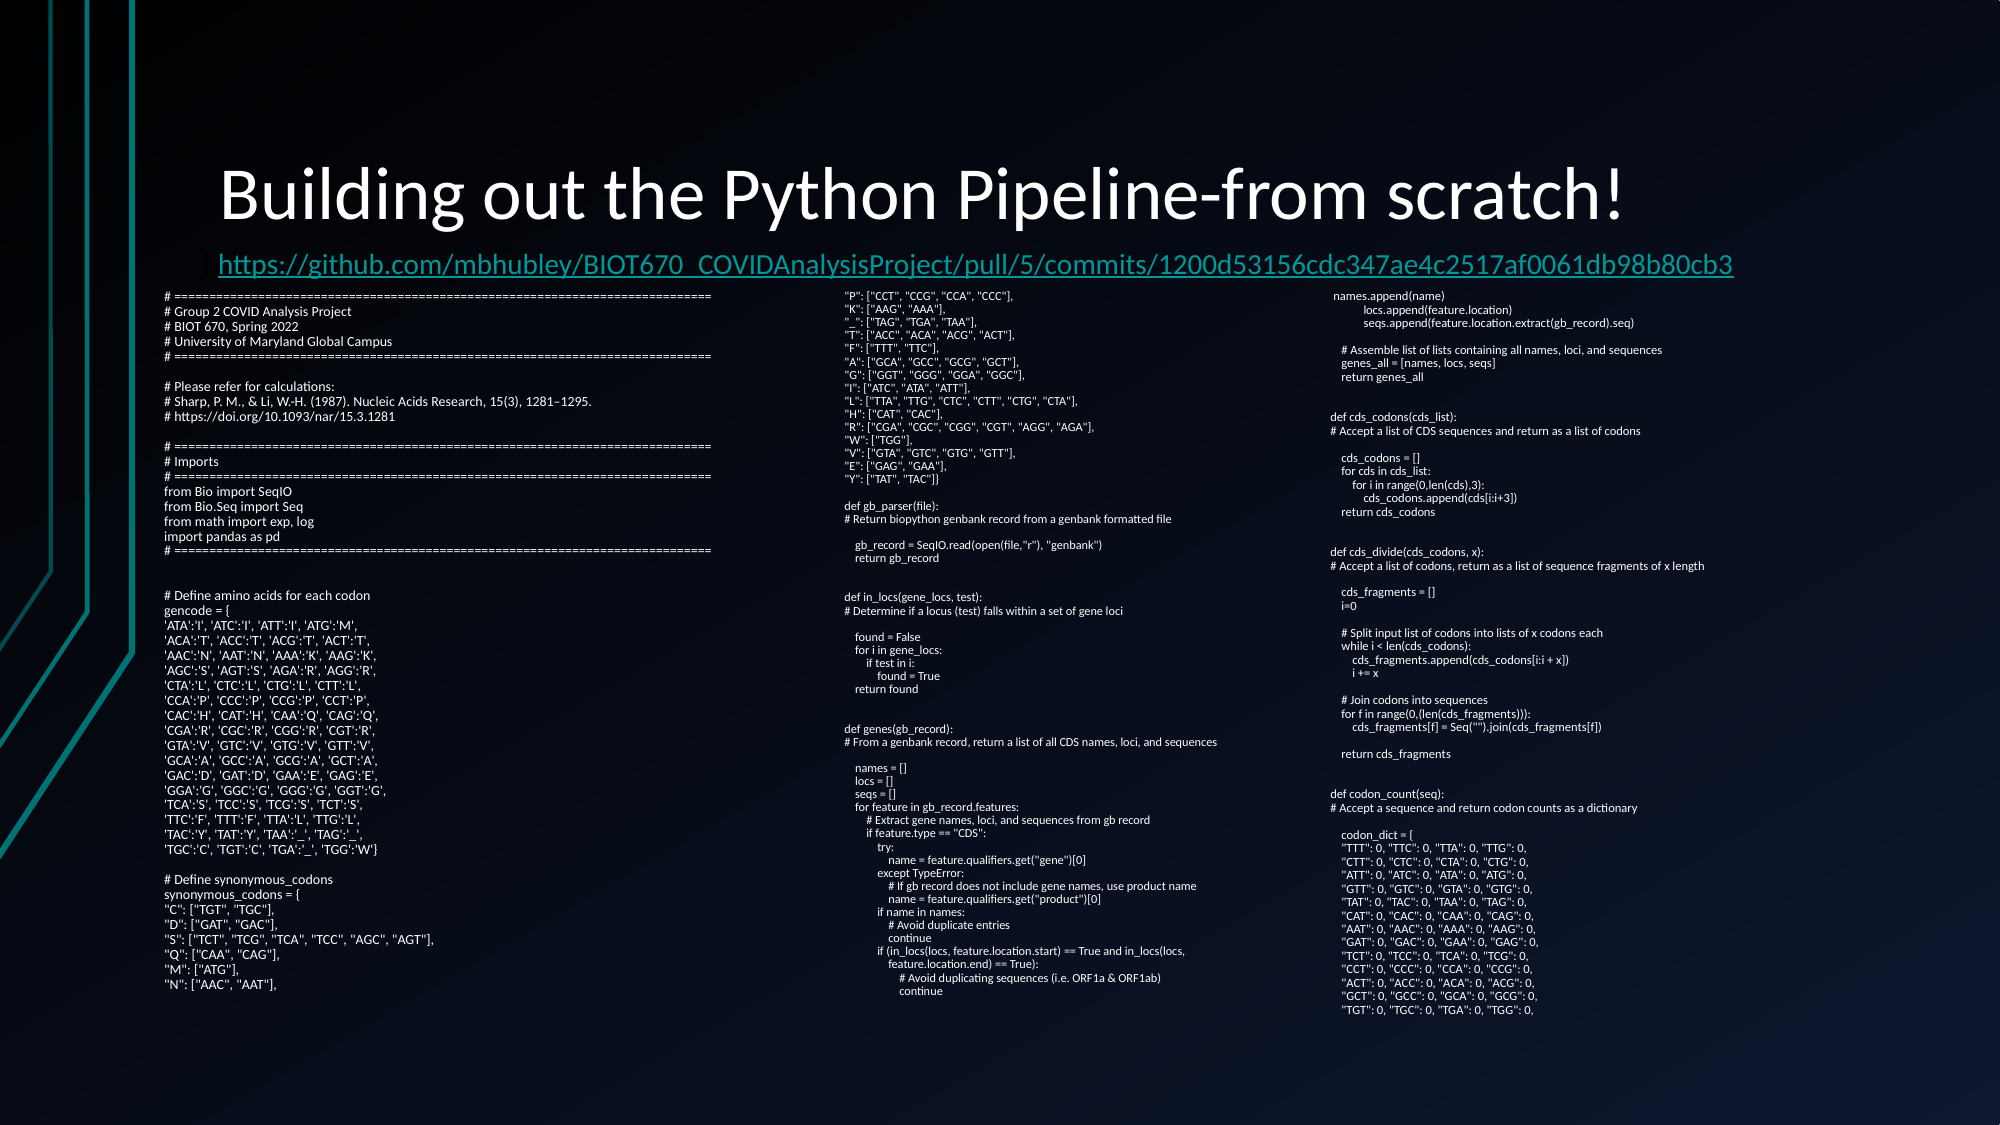

# Building out the Python Pipeline-from scratch!
hhttps://github.com/mbhubley/BIOT670_COVIDAnalysisProject/pull/5/commits/1200d53156cdc347ae4c2517af0061db98b80cb3
# =============================================================================
# Group 2 COVID Analysis Project
# BIOT 670, Spring 2022
# University of Maryland Global Campus
# =============================================================================

# Please refer for calculations:
# Sharp, P. M., & Li, W.-H. (1987). Nucleic Acids Research, 15(3), 1281–1295.
# https://doi.org/10.1093/nar/15.3.1281

# =============================================================================
# Imports
# =============================================================================
from Bio import SeqIO
from Bio.Seq import Seq
from math import exp, log
import pandas as pd
# =============================================================================

# Define amino acids for each codon
gencode = {
'ATA':'I', 'ATC':'I', 'ATT':'I', 'ATG':'M',
'ACA':'T', 'ACC':'T', 'ACG':'T', 'ACT':'T',
'AAC':'N', 'AAT':'N', 'AAA':'K', 'AAG':'K',
'AGC':'S', 'AGT':'S', 'AGA':'R', 'AGG':'R',
'CTA':'L', 'CTC':'L', 'CTG':'L', 'CTT':'L',
'CCA':'P', 'CCC':'P', 'CCG':'P', 'CCT':'P',
'CAC':'H', 'CAT':'H', 'CAA':'Q', 'CAG':'Q',
'CGA':'R', 'CGC':'R', 'CGG':'R', 'CGT':'R',
'GTA':'V', 'GTC':'V', 'GTG':'V', 'GTT':'V',
'GCA':'A', 'GCC':'A', 'GCG':'A', 'GCT':'A',
'GAC':'D', 'GAT':'D', 'GAA':'E', 'GAG':'E',
'GGA':'G', 'GGC':'G', 'GGG':'G', 'GGT':'G',
'TCA':'S', 'TCC':'S', 'TCG':'S', 'TCT':'S',
'TTC':'F', 'TTT':'F', 'TTA':'L', 'TTG':'L',
'TAC':'Y', 'TAT':'Y', 'TAA':'_', 'TAG':'_',
'TGC':'C', 'TGT':'C', 'TGA':'_', 'TGG':'W'}

# Define synonymous_codons
synonymous_codons = {
"C": ["TGT", "TGC"],
"D": ["GAT", "GAC"],
"S": ["TCT", "TCG", "TCA", "TCC", "AGC", "AGT"],
"Q": ["CAA", "CAG"],
"M": ["ATG"],
"N": ["AAC", "AAT"],
"P": ["CCT", "CCG", "CCA", "CCC"],
"K": ["AAG", "AAA"],
"_": ["TAG", "TGA", "TAA"],
"T": ["ACC", "ACA", "ACG", "ACT"],
"F": ["TTT", "TTC"],
"A": ["GCA", "GCC", "GCG", "GCT"],
"G": ["GGT", "GGG", "GGA", "GGC"],
"I": ["ATC", "ATA", "ATT"],
"L": ["TTA", "TTG", "CTC", "CTT", "CTG", "CTA"],
"H": ["CAT", "CAC"],
"R": ["CGA", "CGC", "CGG", "CGT", "AGG", "AGA"],
"W": ["TGG"],
"V": ["GTA", "GTC", "GTG", "GTT"],
"E": ["GAG", "GAA"],
"Y": ["TAT", "TAC"]}

def gb_parser(file):
# Return biopython genbank record from a genbank formatted file

    gb_record = SeqIO.read(open(file,"r"), "genbank")
    return gb_record

def in_locs(gene_locs, test):
# Determine if a locus (test) falls within a set of gene loci

    found = False
    for i in gene_locs:
        if test in i:
            found = True
    return found

def genes(gb_record):
# From a genbank record, return a list of all CDS names, loci, and sequences

    names = []
    locs = []
    seqs = []
    for feature in gb_record.features:
        # Extract gene names, loci, and sequences from gb record
        if feature.type == "CDS":
            try:
                name = feature.qualifiers.get("gene")[0]
            except TypeError:
                # If gb record does not include gene names, use product name
                name = feature.qualifiers.get("product")[0]
            if name in names:
                # Avoid duplicate entries
                continue
            if (in_locs(locs, feature.location.start) == True and in_locs(locs,
                feature.location.end) == True):
                    # Avoid duplicating sequences (i.e. ORF1a & ORF1ab)
                    continue
 names.append(name)
            locs.append(feature.location)
            seqs.append(feature.location.extract(gb_record).seq)

    # Assemble list of lists containing all names, loci, and sequences
    genes_all = [names, locs, seqs]
    return genes_all

def cds_codons(cds_list):
# Accept a list of CDS sequences and return as a list of codons

    cds_codons = []
    for cds in cds_list:
        for i in range(0,len(cds),3):
            cds_codons.append(cds[i:i+3])
    return cds_codons

def cds_divide(cds_codons, x):
# Accept a list of codons, return as a list of sequence fragments of x length

    cds_fragments = []
    i=0

    # Split input list of codons into lists of x codons each
    while i < len(cds_codons):
        cds_fragments.append(cds_codons[i:i + x])
        i += x

    # Join codons into sequences
    for f in range(0,(len(cds_fragments))):
        cds_fragments[f] = Seq("").join(cds_fragments[f])

    return cds_fragments

def codon_count(seq):
# Accept a sequence and return codon counts as a dictionary

    codon_dict = {
    "TTT": 0, "TTC": 0, "TTA": 0, "TTG": 0,
    "CTT": 0, "CTC": 0, "CTA": 0, "CTG": 0,
    "ATT": 0, "ATC": 0, "ATA": 0, "ATG": 0,
    "GTT": 0, "GTC": 0, "GTA": 0, "GTG": 0,
    "TAT": 0, "TAC": 0, "TAA": 0, "TAG": 0,
    "CAT": 0, "CAC": 0, "CAA": 0, "CAG": 0,
    "AAT": 0, "AAC": 0, "AAA": 0, "AAG": 0,
    "GAT": 0, "GAC": 0, "GAA": 0, "GAG": 0,
    "TCT": 0, "TCC": 0, "TCA": 0, "TCG": 0,
    "CCT": 0, "CCC": 0, "CCA": 0, "CCG": 0,
    "ACT": 0, "ACC": 0, "ACA": 0, "ACG": 0,
    "GCT": 0, "GCC": 0, "GCA": 0, "GCG": 0,
    "TGT": 0, "TGC": 0, "TGA": 0, "TGG": 0,